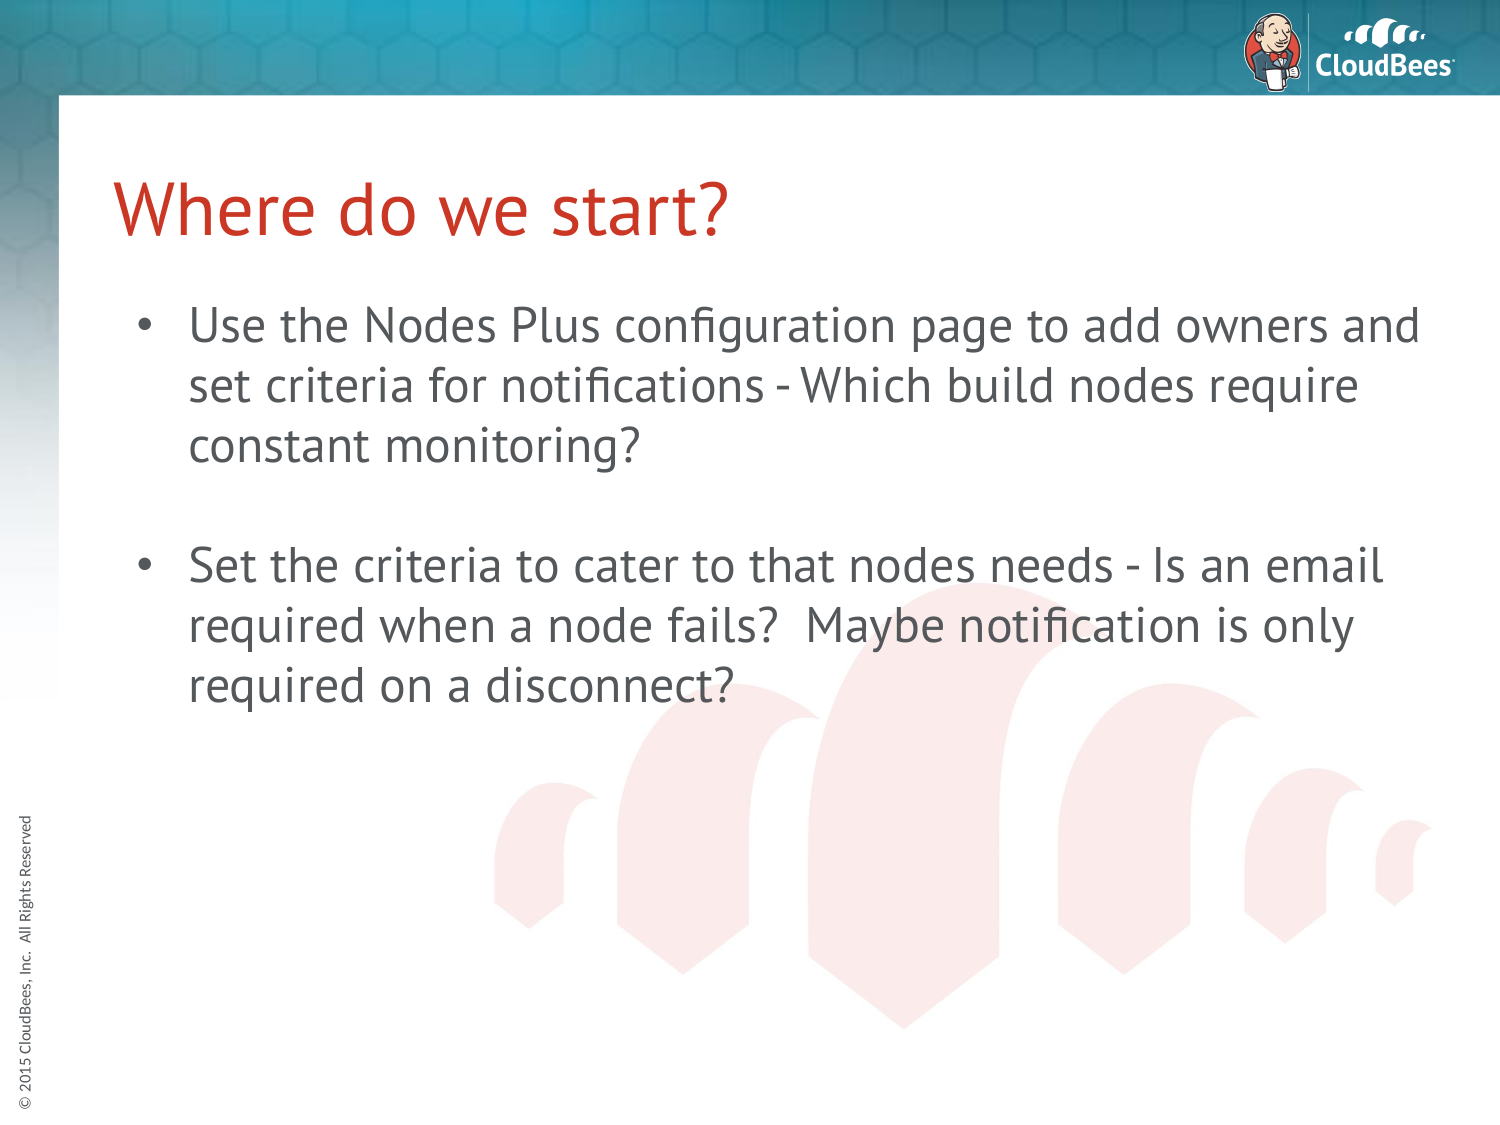

# Where do we start?
Use the Nodes Plus configuration page to add owners and set criteria for notifications - Which build nodes require constant monitoring?

Set the criteria to cater to that nodes needs - Is an email required when a node fails?  Maybe notification is only required on a disconnect?